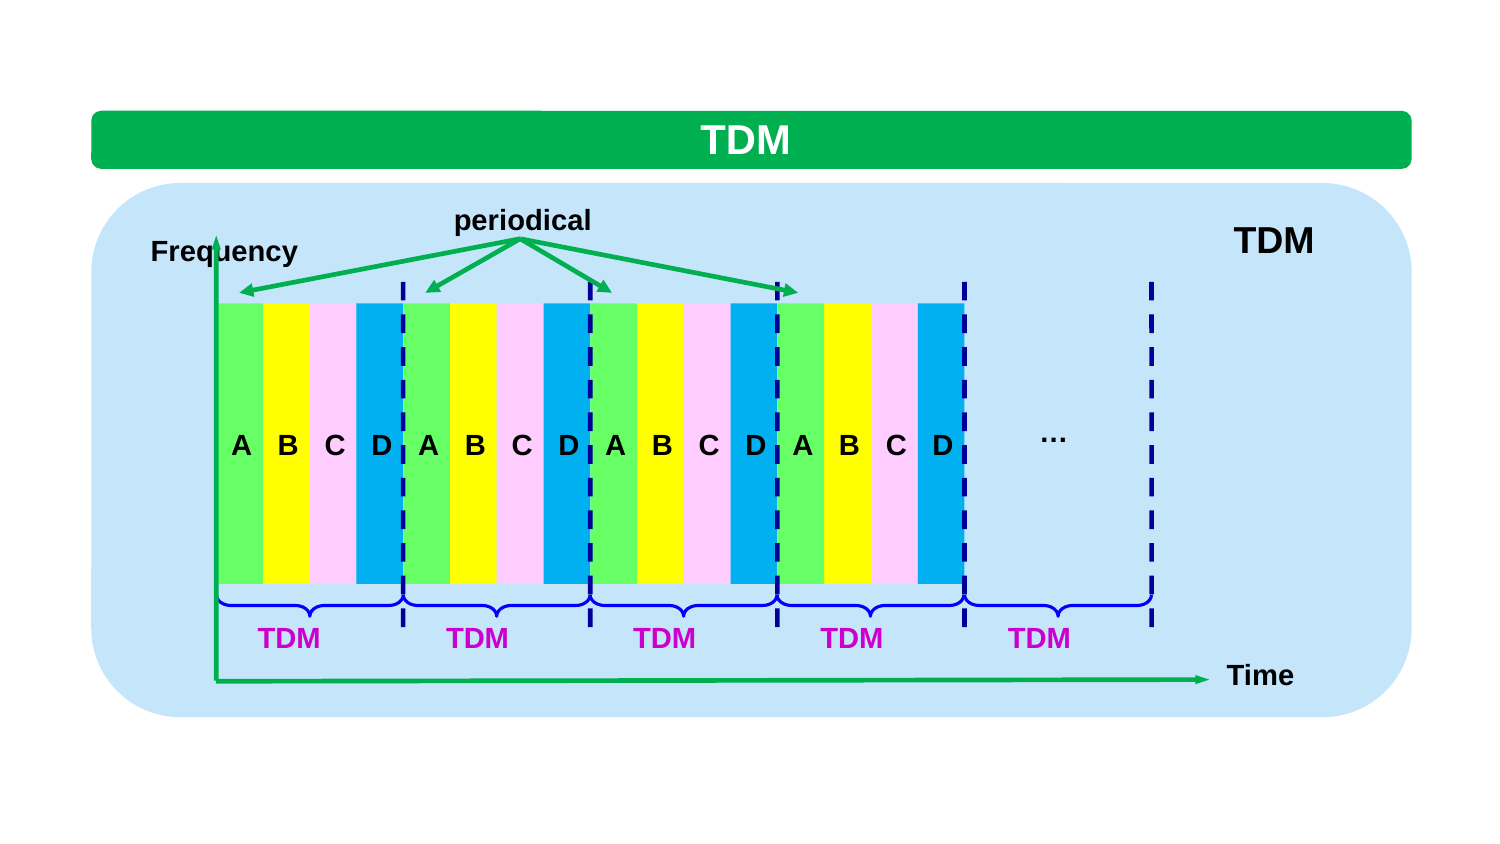

TDM

periodical
TDM
Frequency

A
A
A
A
B
C
D
B
C
D
B
C
D
B
C
D
…

TDM

TDM

TDM

TDM

TDM
Time